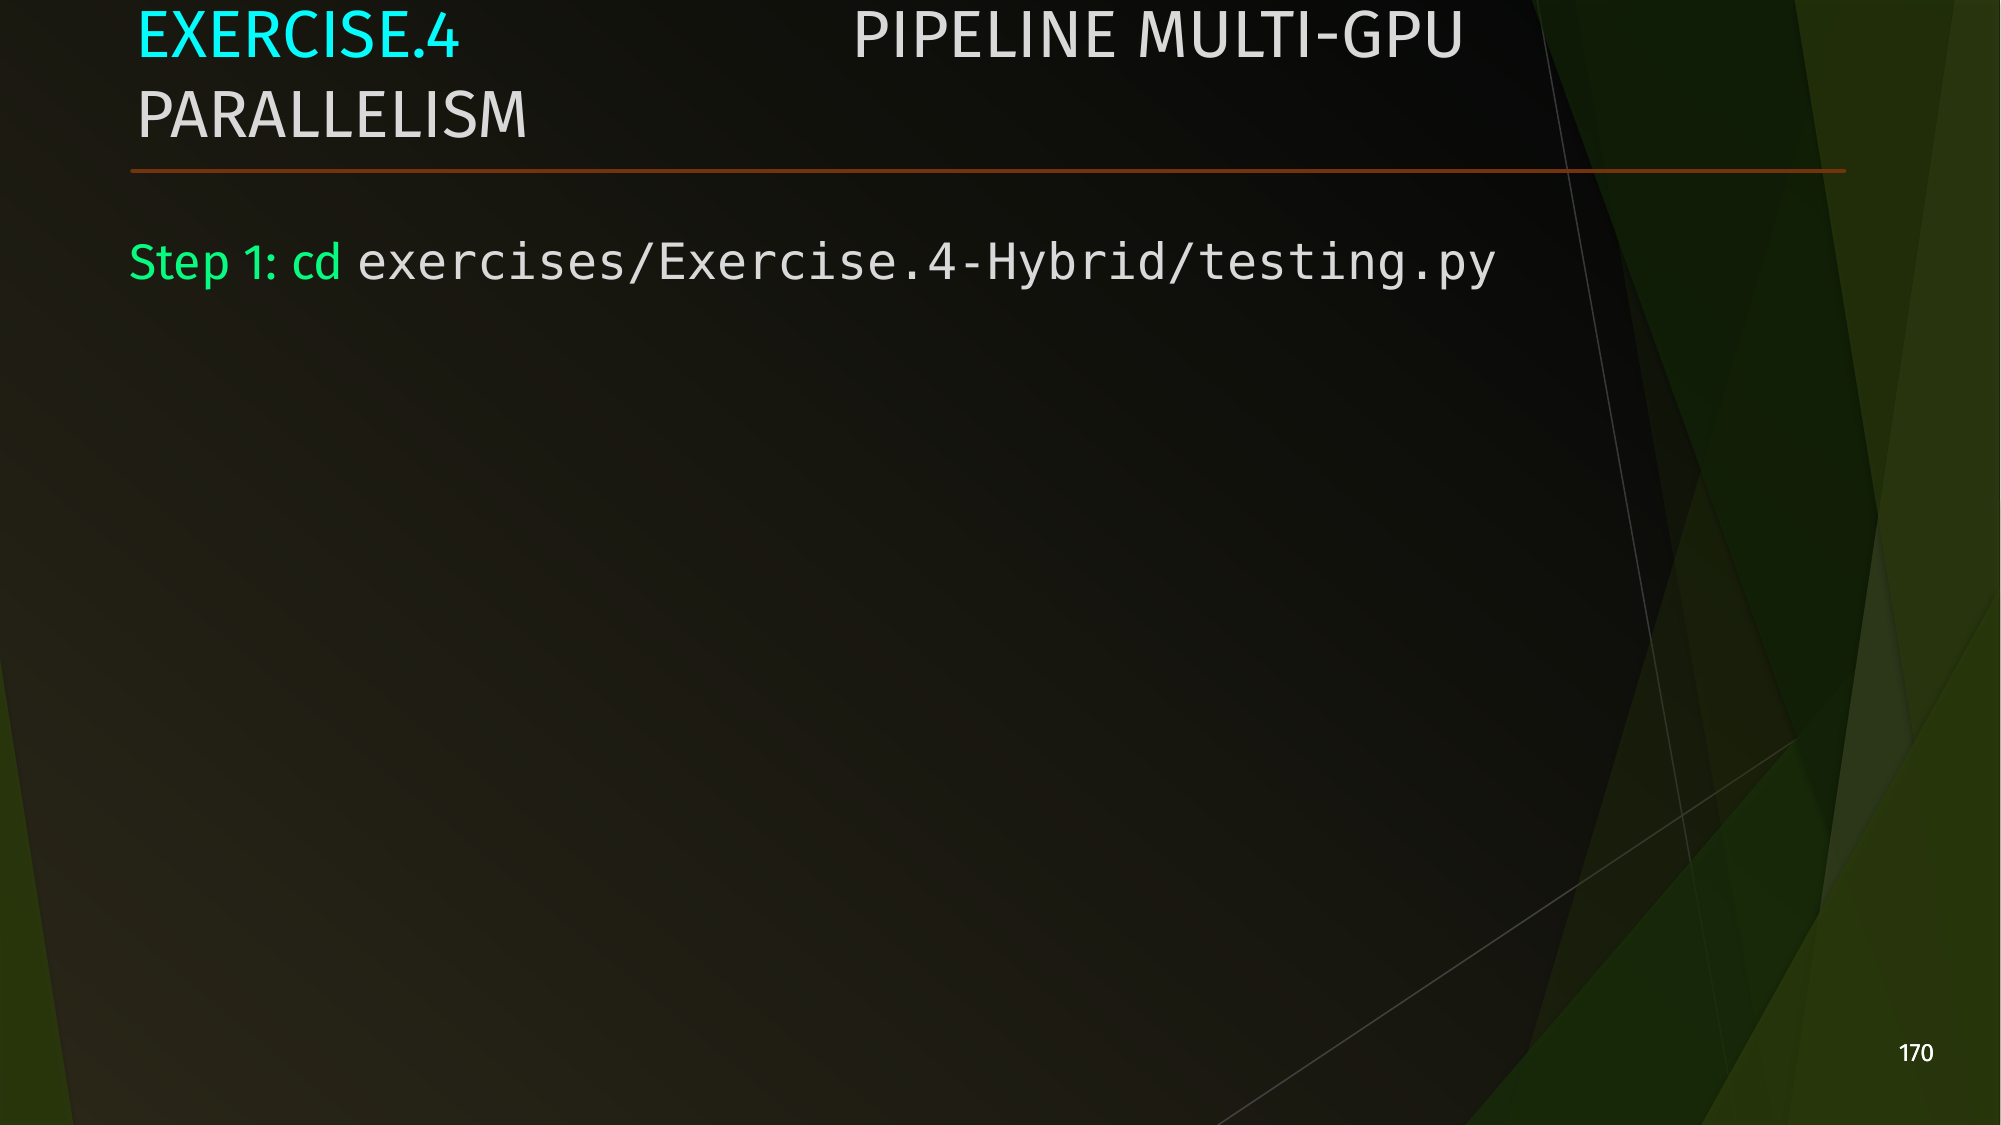

# Exercise.4	               Pipeline Multi-GPU Parallelism

Step 1: cd exercises/Exercise.4-Hybrid/testing.py
170
170